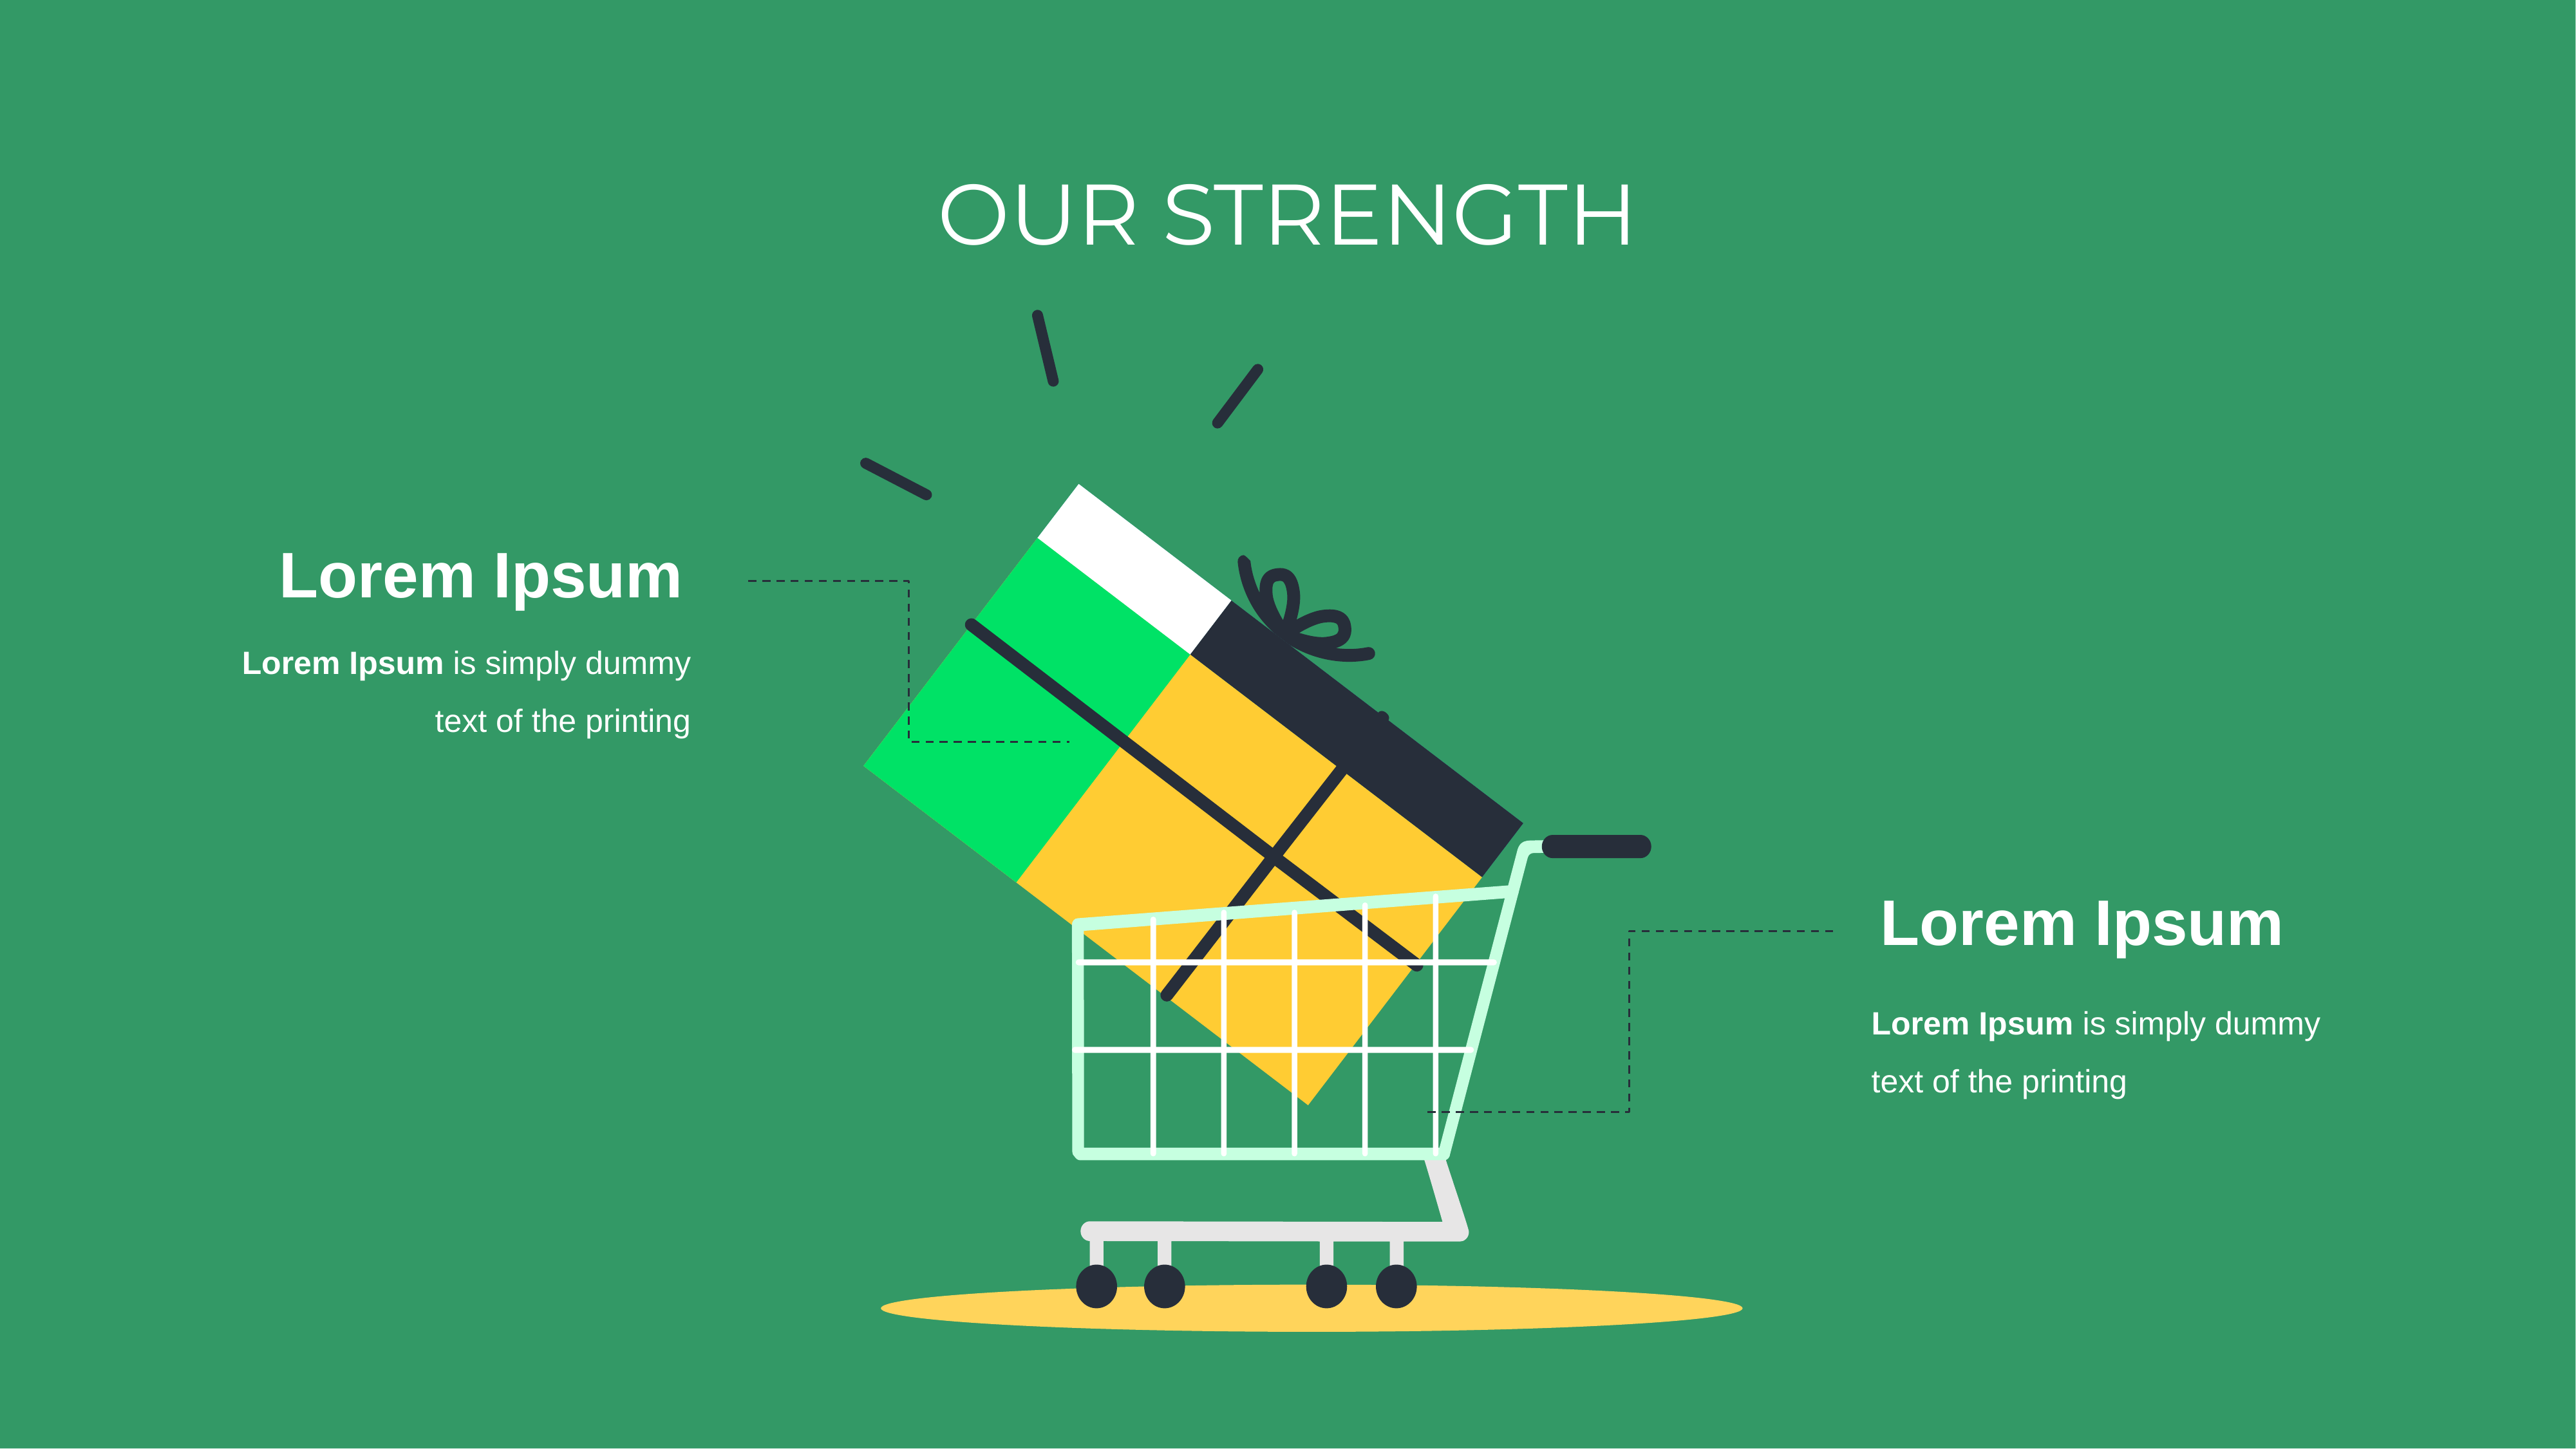

# OUR STRENGTH

Lorem Ipsum
Lorem Ipsum is simply dummy text of the printing
Lorem Ipsum
Lorem Ipsum is simply dummy text of the printing